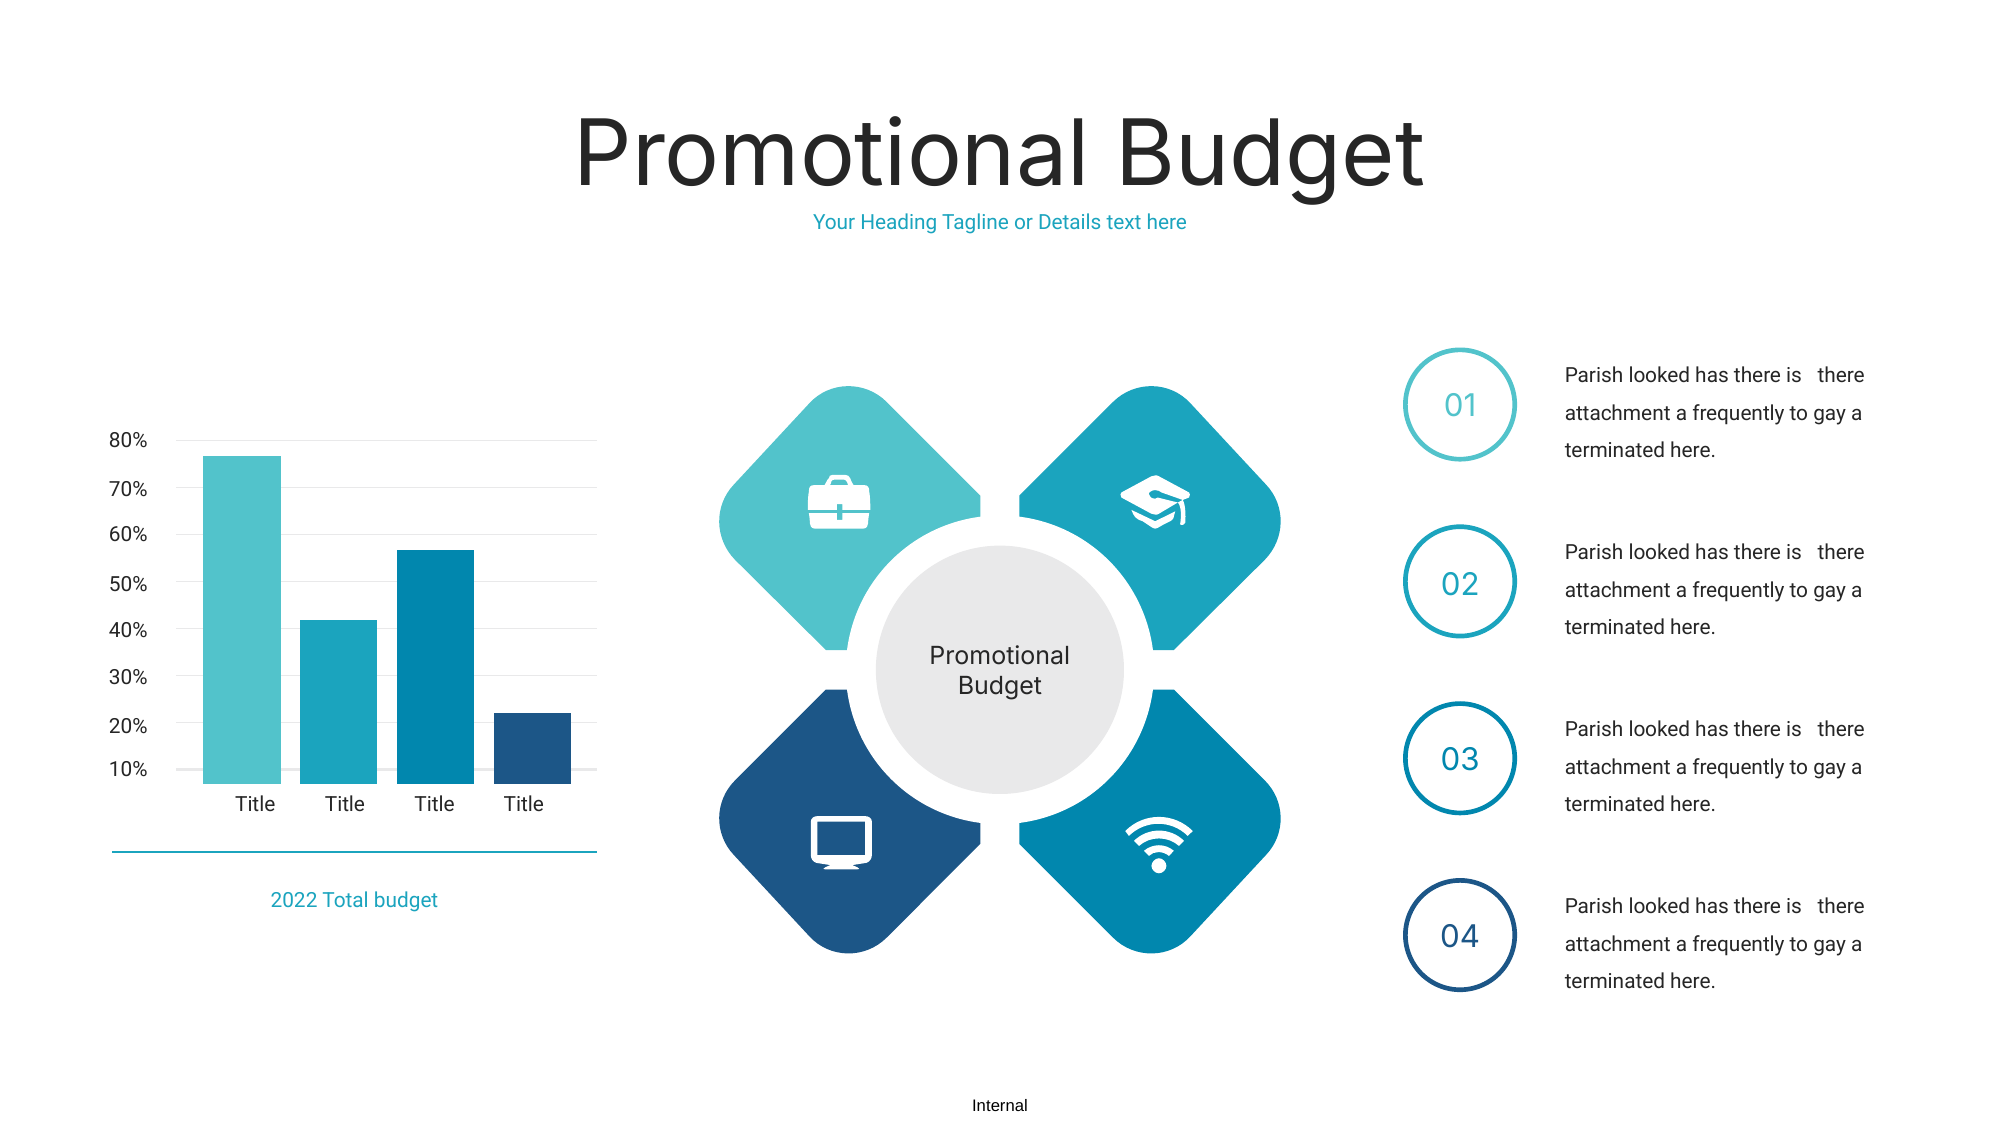

Promotional Budget
Your Heading Tagline or Details text here
Parish looked has there is   there attachment a frequently to gay a terminated here.

01

### Chart

| Category | Series 1 | Series 2 | Series 3 | Series 4 |
|---|---|---|---|---|
| Category 1 | 0.7 | 0.35 | 0.5 | 0.15 |
80%
70%

60%

Parish looked has there is   there attachment a frequently to gay a terminated here.

02
50%
40%
Promotional
Budget
30%

Parish looked has there is   there attachment a frequently to gay a terminated here.

20%
03
10%
Title
Title
Title
Title

Parish looked has there is   there attachment a frequently to gay a terminated here.
2022 Total budget

04